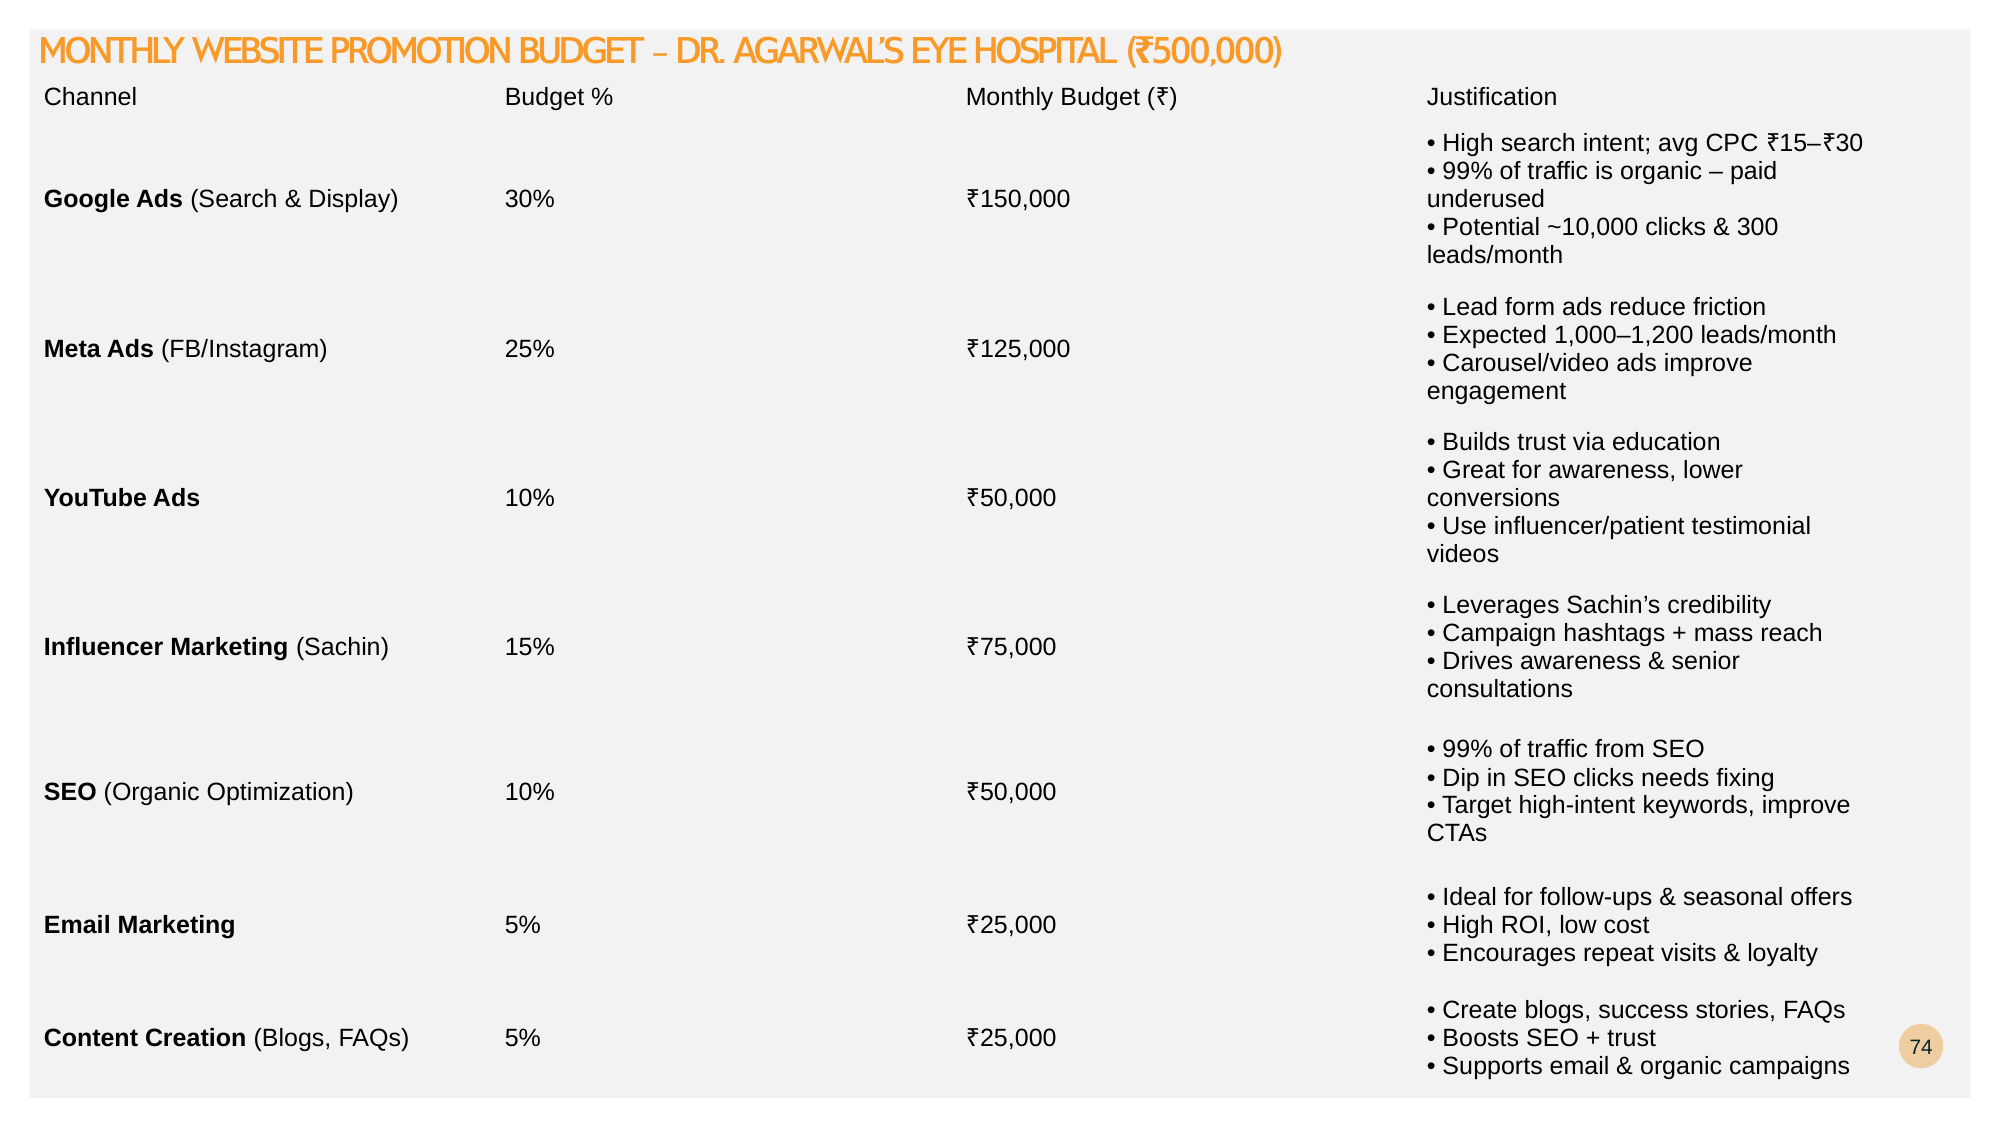

# Monthly Website Promotion Budget – Dr. Agarwal’s Eye Hospital (₹500,000)
| Channel | Budget % | Monthly Budget (₹) | Justification |
| --- | --- | --- | --- |
| Google Ads (Search & Display) | 30% | ₹150,000 | • High search intent; avg CPC ₹15–₹30 • 99% of traffic is organic – paid underused • Potential ~10,000 clicks & 300 leads/month |
| Meta Ads (FB/Instagram) | 25% | ₹125,000 | • Lead form ads reduce friction • Expected 1,000–1,200 leads/month • Carousel/video ads improve engagement |
| YouTube Ads | 10% | ₹50,000 | • Builds trust via education • Great for awareness, lower conversions • Use influencer/patient testimonial videos |
| Influencer Marketing (Sachin) | 15% | ₹75,000 | • Leverages Sachin’s credibility • Campaign hashtags + mass reach • Drives awareness & senior consultations |
| SEO (Organic Optimization) | 10% | ₹50,000 | • 99% of traffic from SEO • Dip in SEO clicks needs fixing • Target high-intent keywords, improve CTAs |
| Email Marketing | 5% | ₹25,000 | • Ideal for follow-ups & seasonal offers • High ROI, low cost • Encourages repeat visits & loyalty |
| Content Creation (Blogs, FAQs) | 5% | ₹25,000 | • Create blogs, success stories, FAQs • Boosts SEO + trust • Supports email & organic campaigns |
74